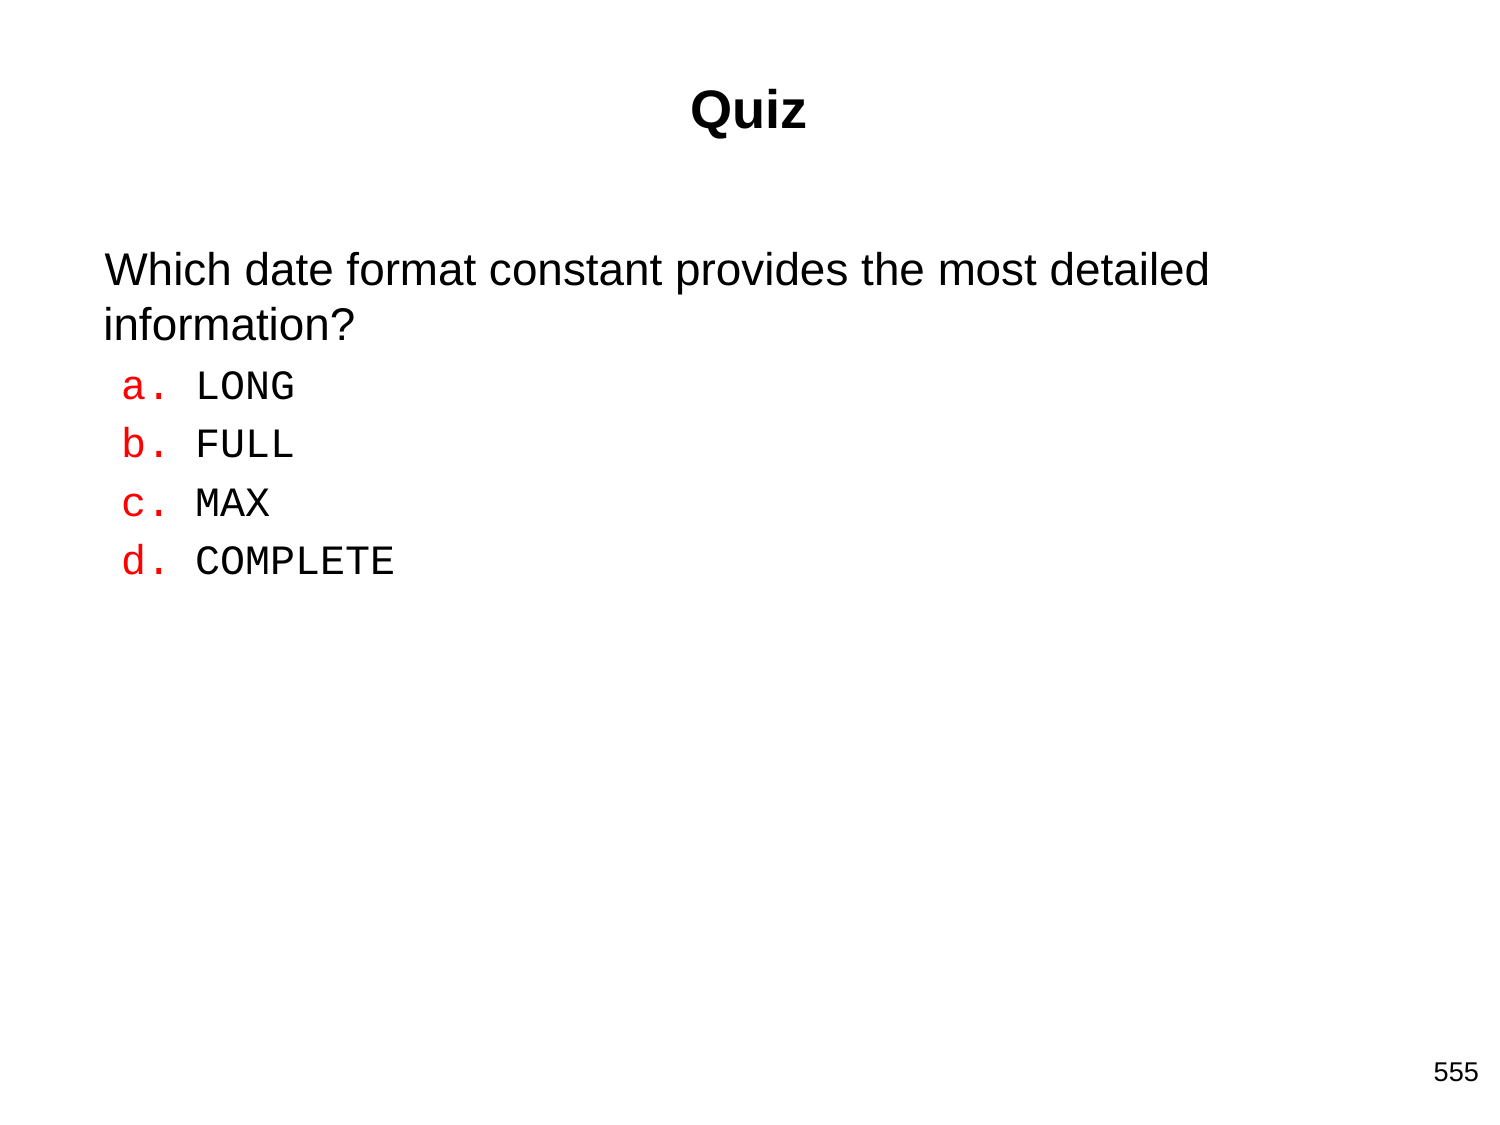

# Quiz
Which date format constant provides the most detailed information?
LONG
FULL
MAX
COMPLETE
555